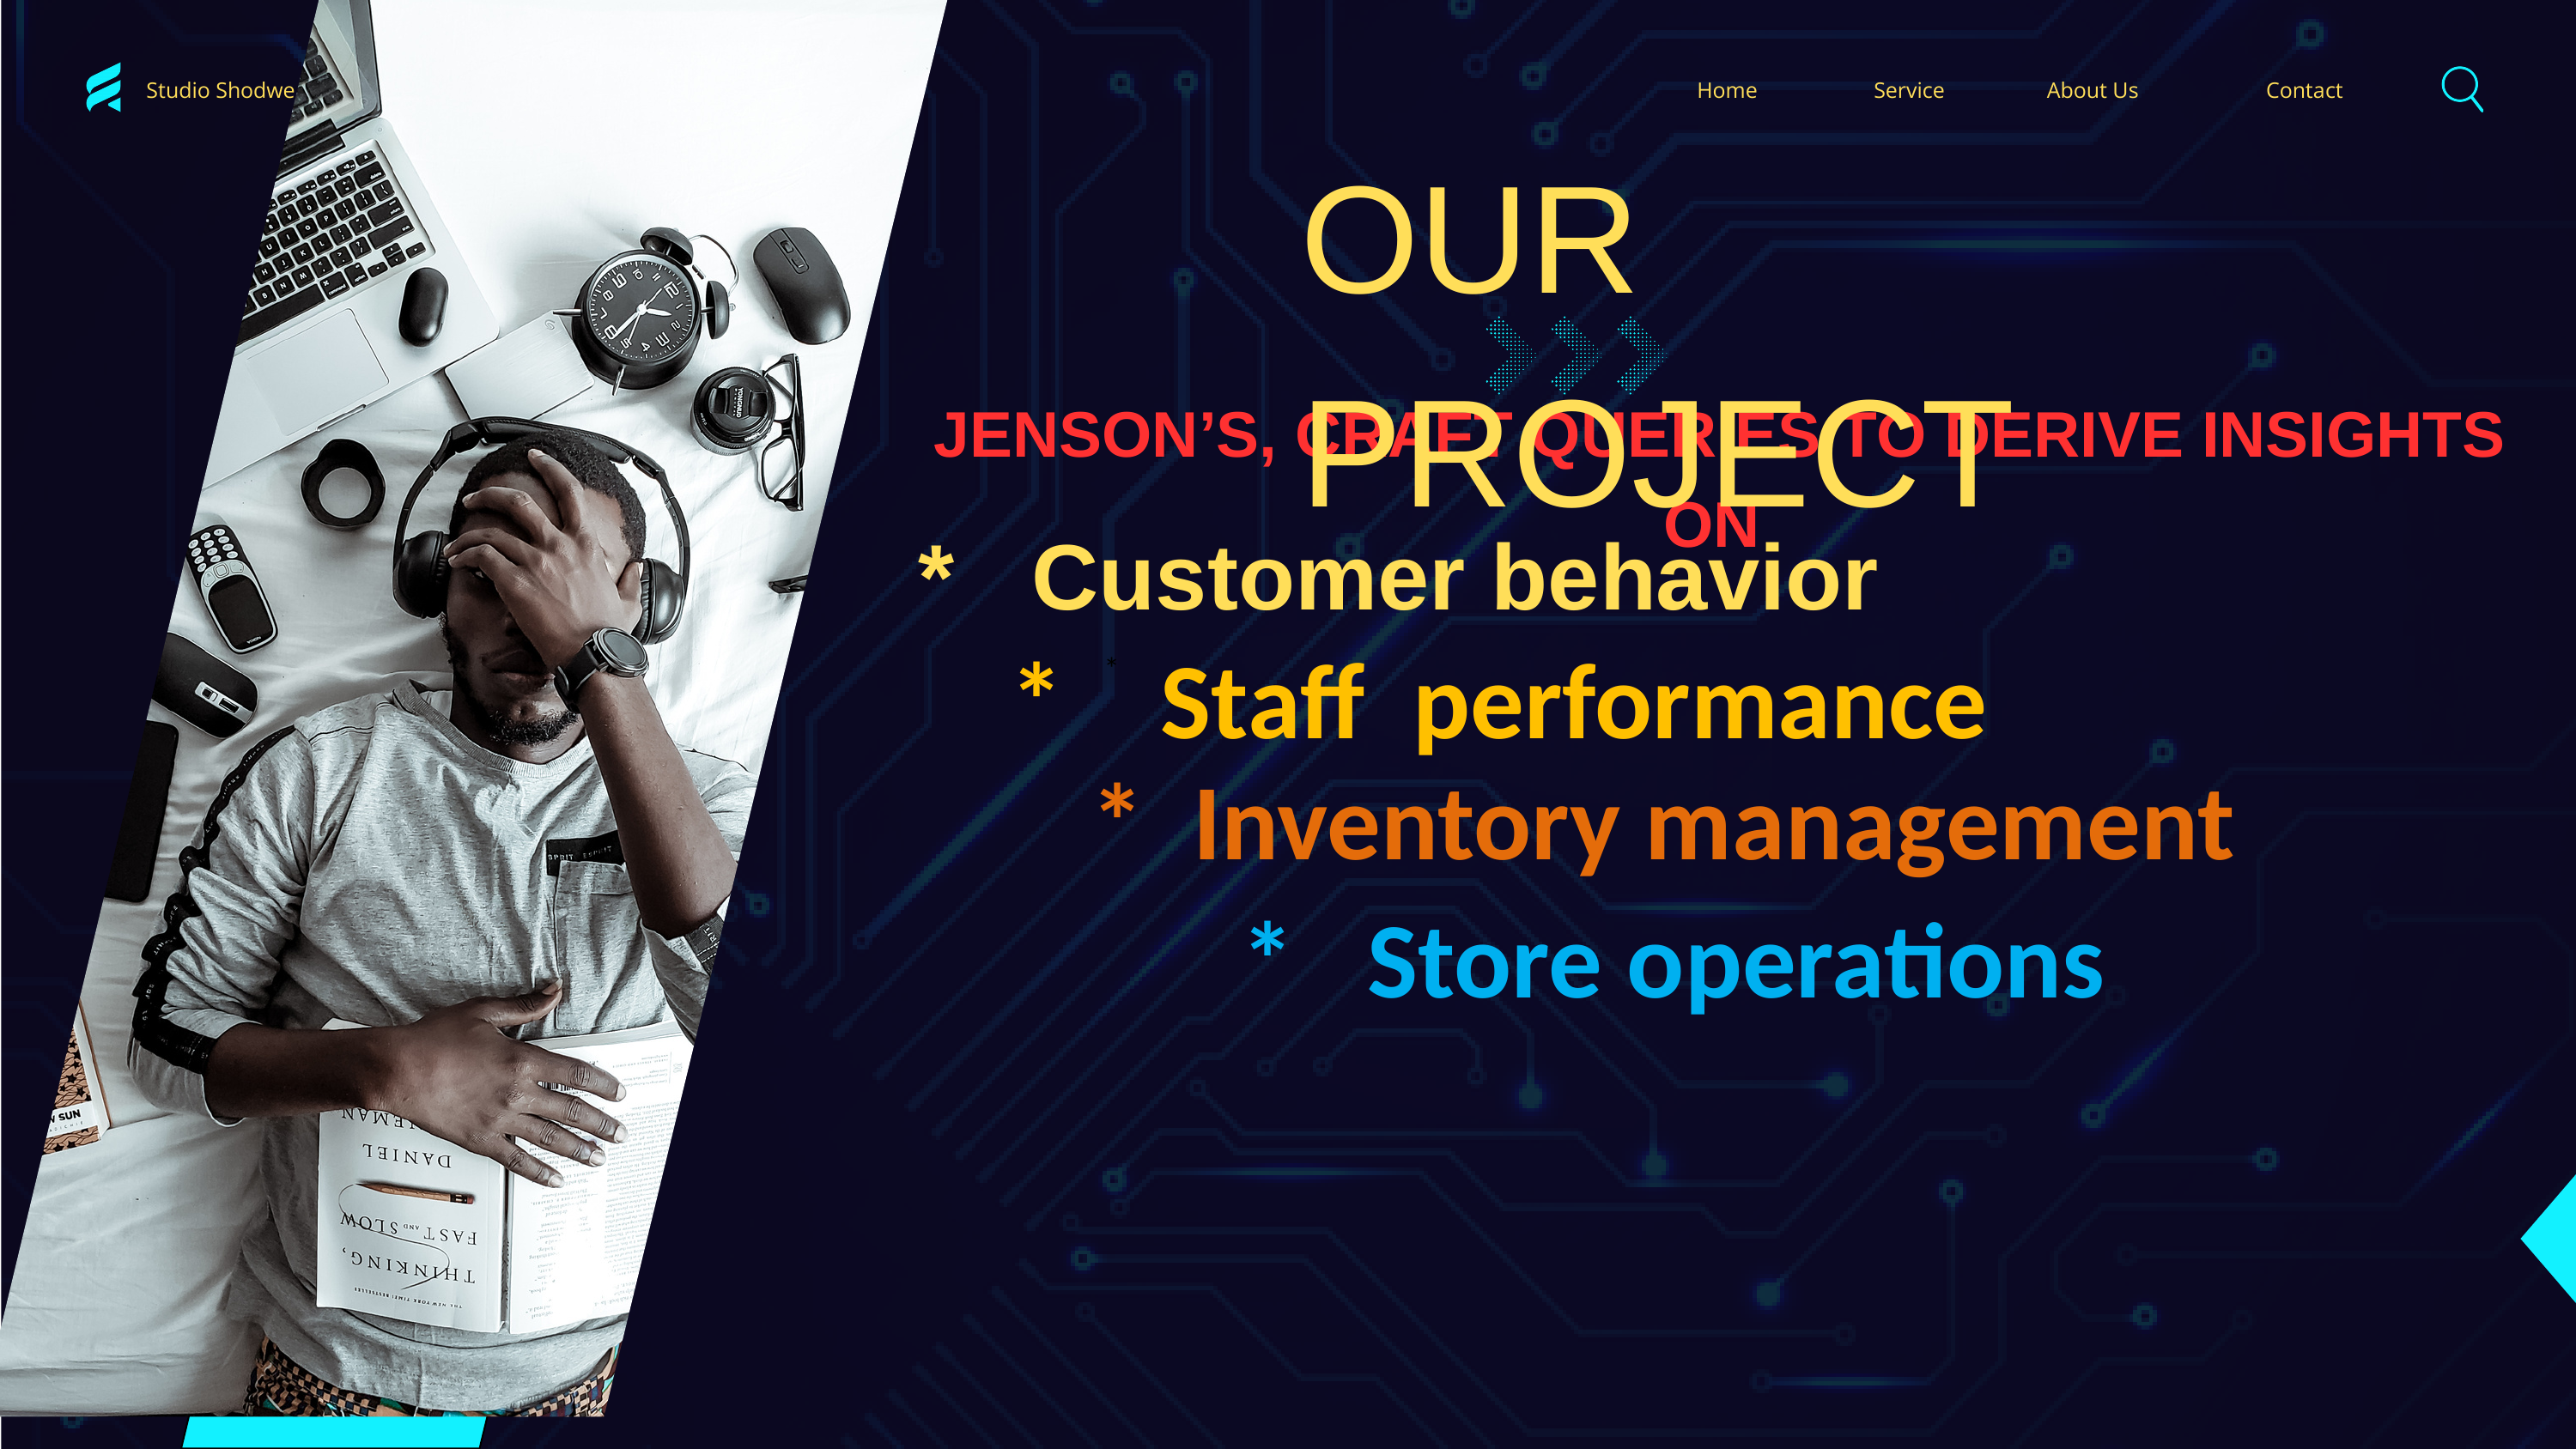

Studio Shodwe
Home
Service
About Us
Contact
OUR PROJECT

JENSON’S, CRAFT QUERIES TO DERIVE INSIGHTS ON
*   Customer behavior
  *    Staff  performance
*
  *  Inventory management

*   Store operations